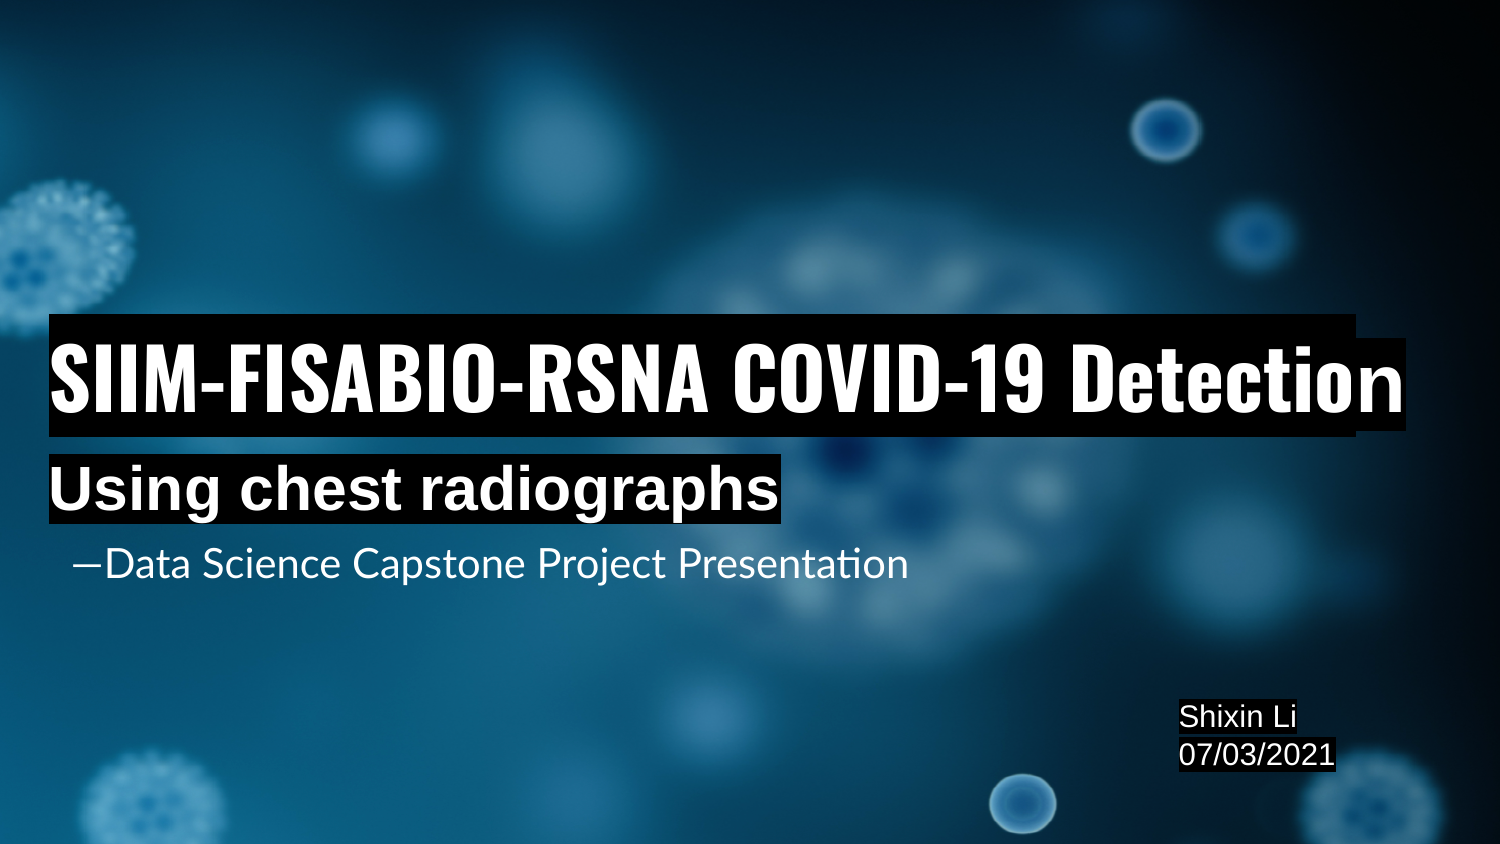

SIIM-FISABIO-RSNA COVID-19 Detection Using chest radiographs
—Data Science Capstone Project Presentation
Shixin Li
07/03/2021